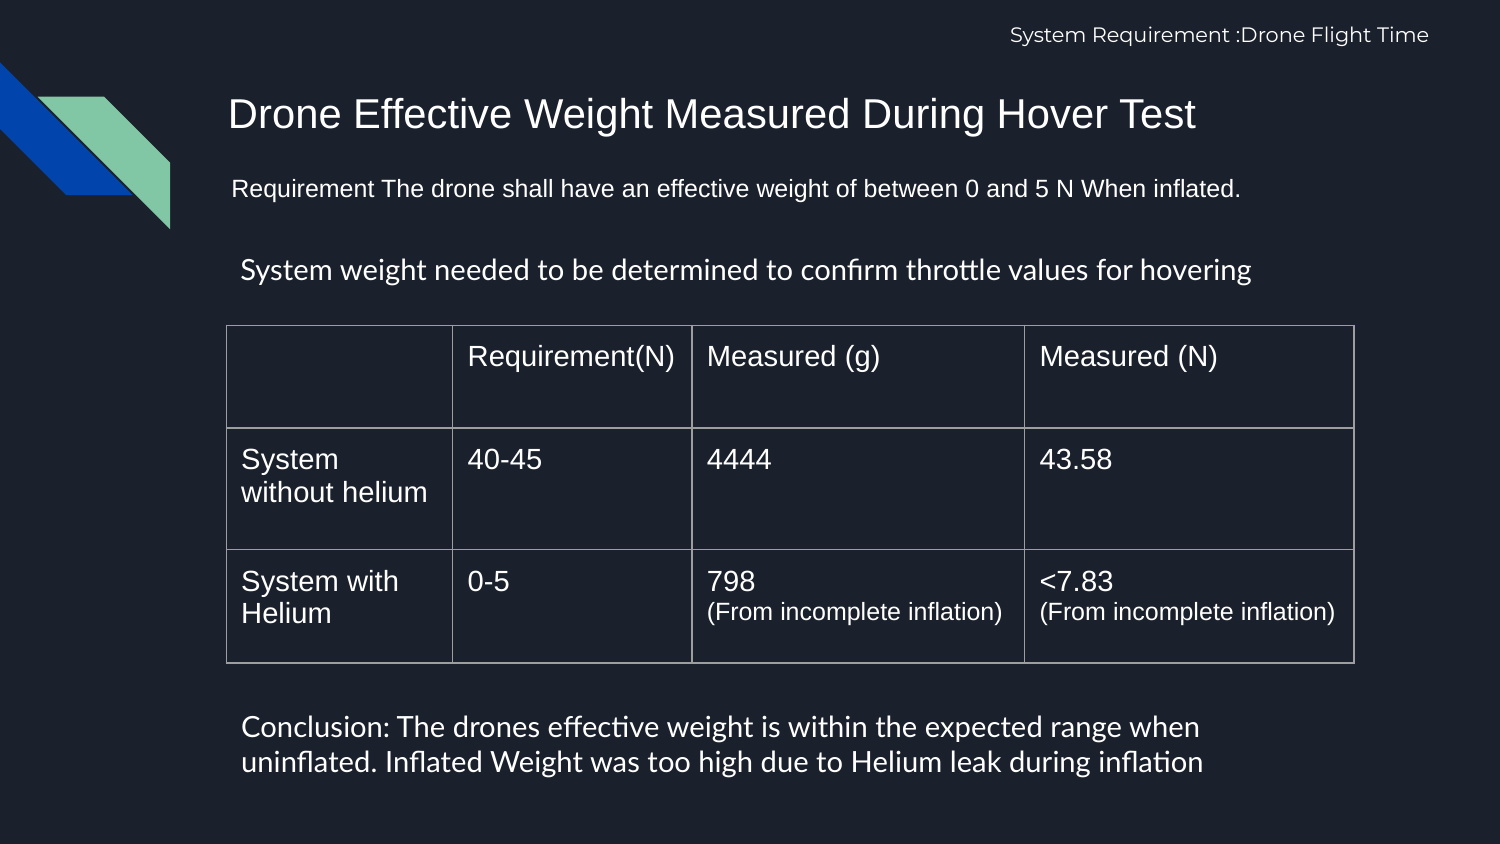

System Requirement :Drone Flight Time
# Drone Effective Weight Measured During Hover Test
Requirement The drone shall have an effective weight of between 0 and 5 N When inflated.
System weight needed to be determined to confirm throttle values for hovering
|  | Requirement(N) | Measured (g) | Measured (N) |
| --- | --- | --- | --- |
| System without helium | 40-45 | 4444 | 43.58 |
| System with Helium | 0-5 | 798 (From incomplete inflation) | <7.83 (From incomplete inflation) |
Conclusion: The drones effective weight is within the expected range when uninflated. Inflated Weight was too high due to Helium leak during inflation